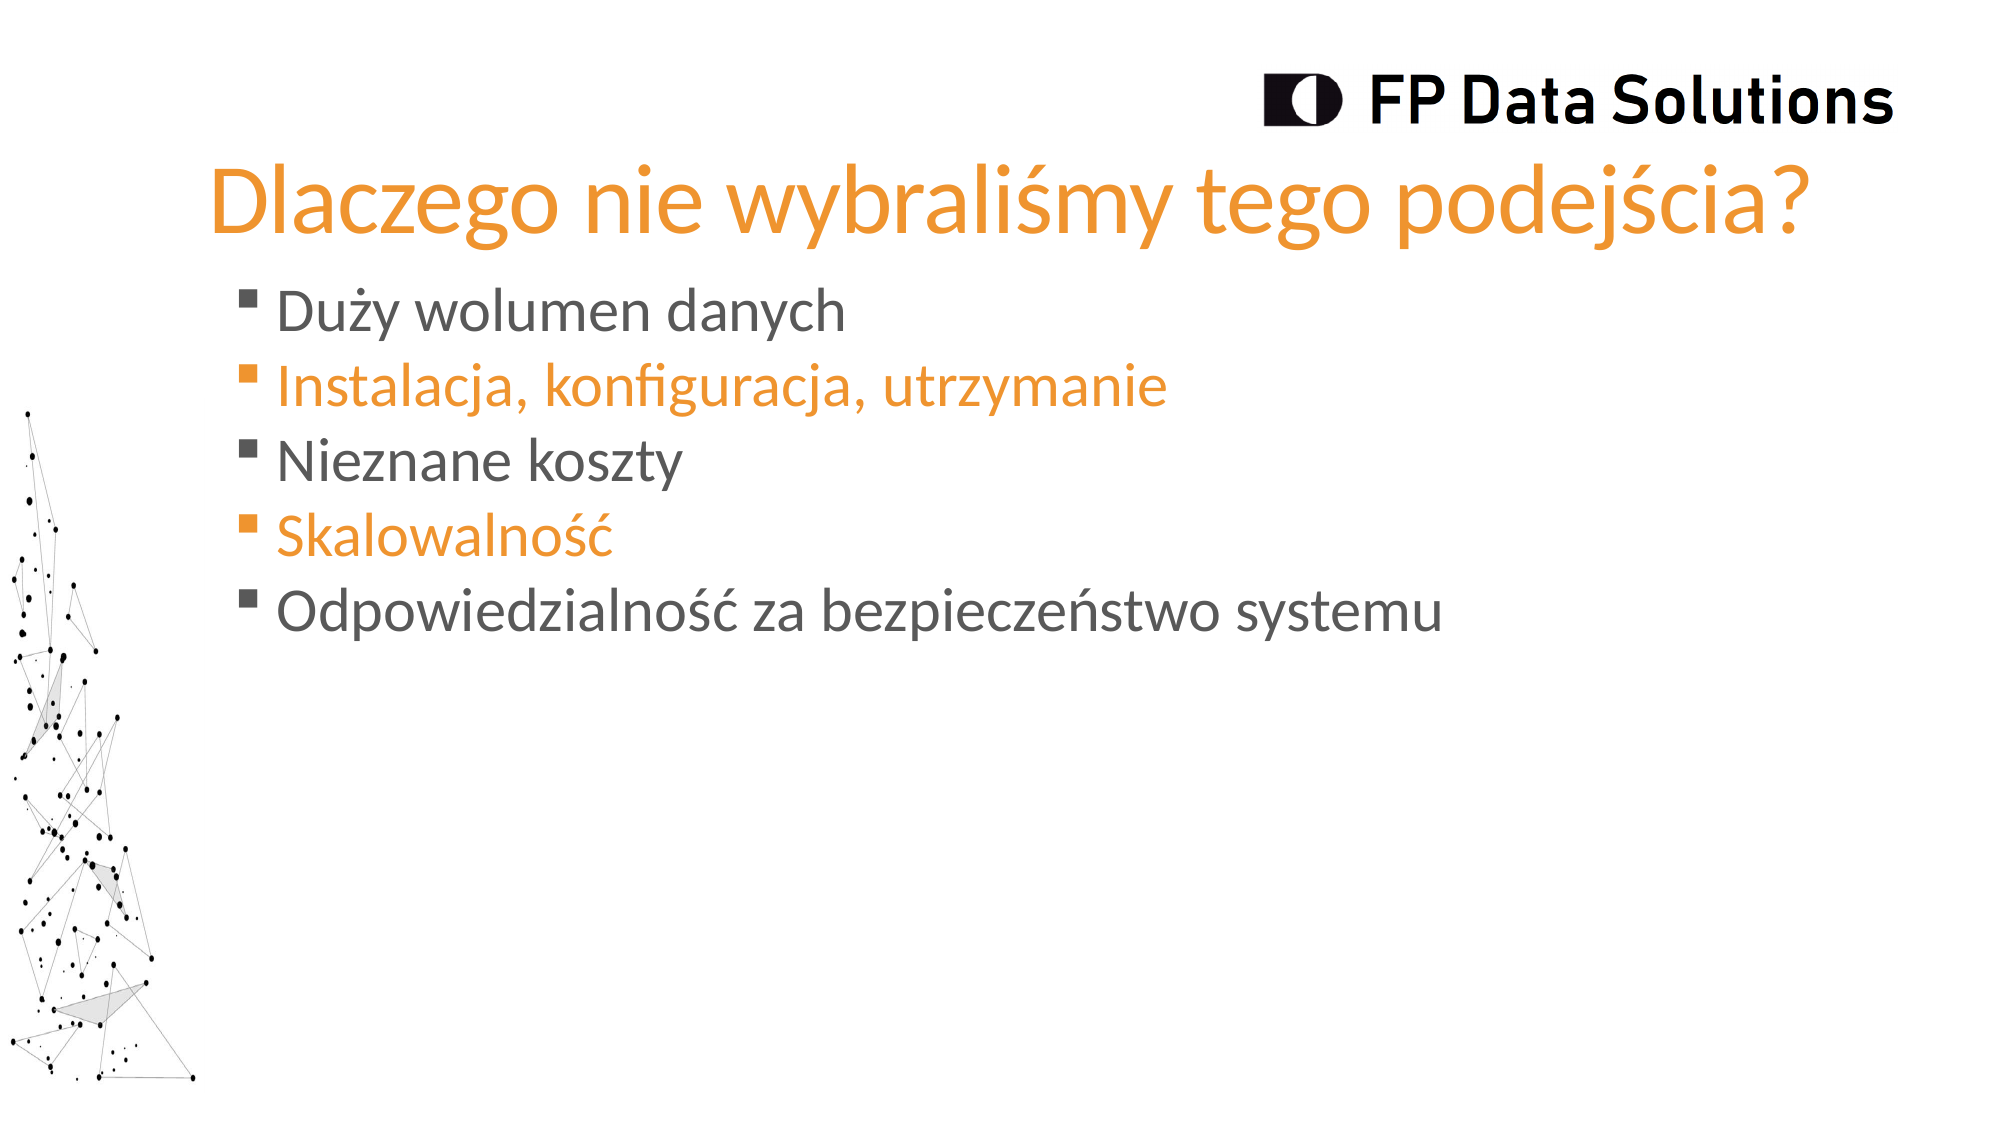

Dlaczego nie wybraliśmy tego podejścia?
 Duży wolumen danych
 Instalacja, konfiguracja, utrzymanie
 Nieznane koszty
 Skalowalność
 Odpowiedzialność za bezpieczeństwo systemu